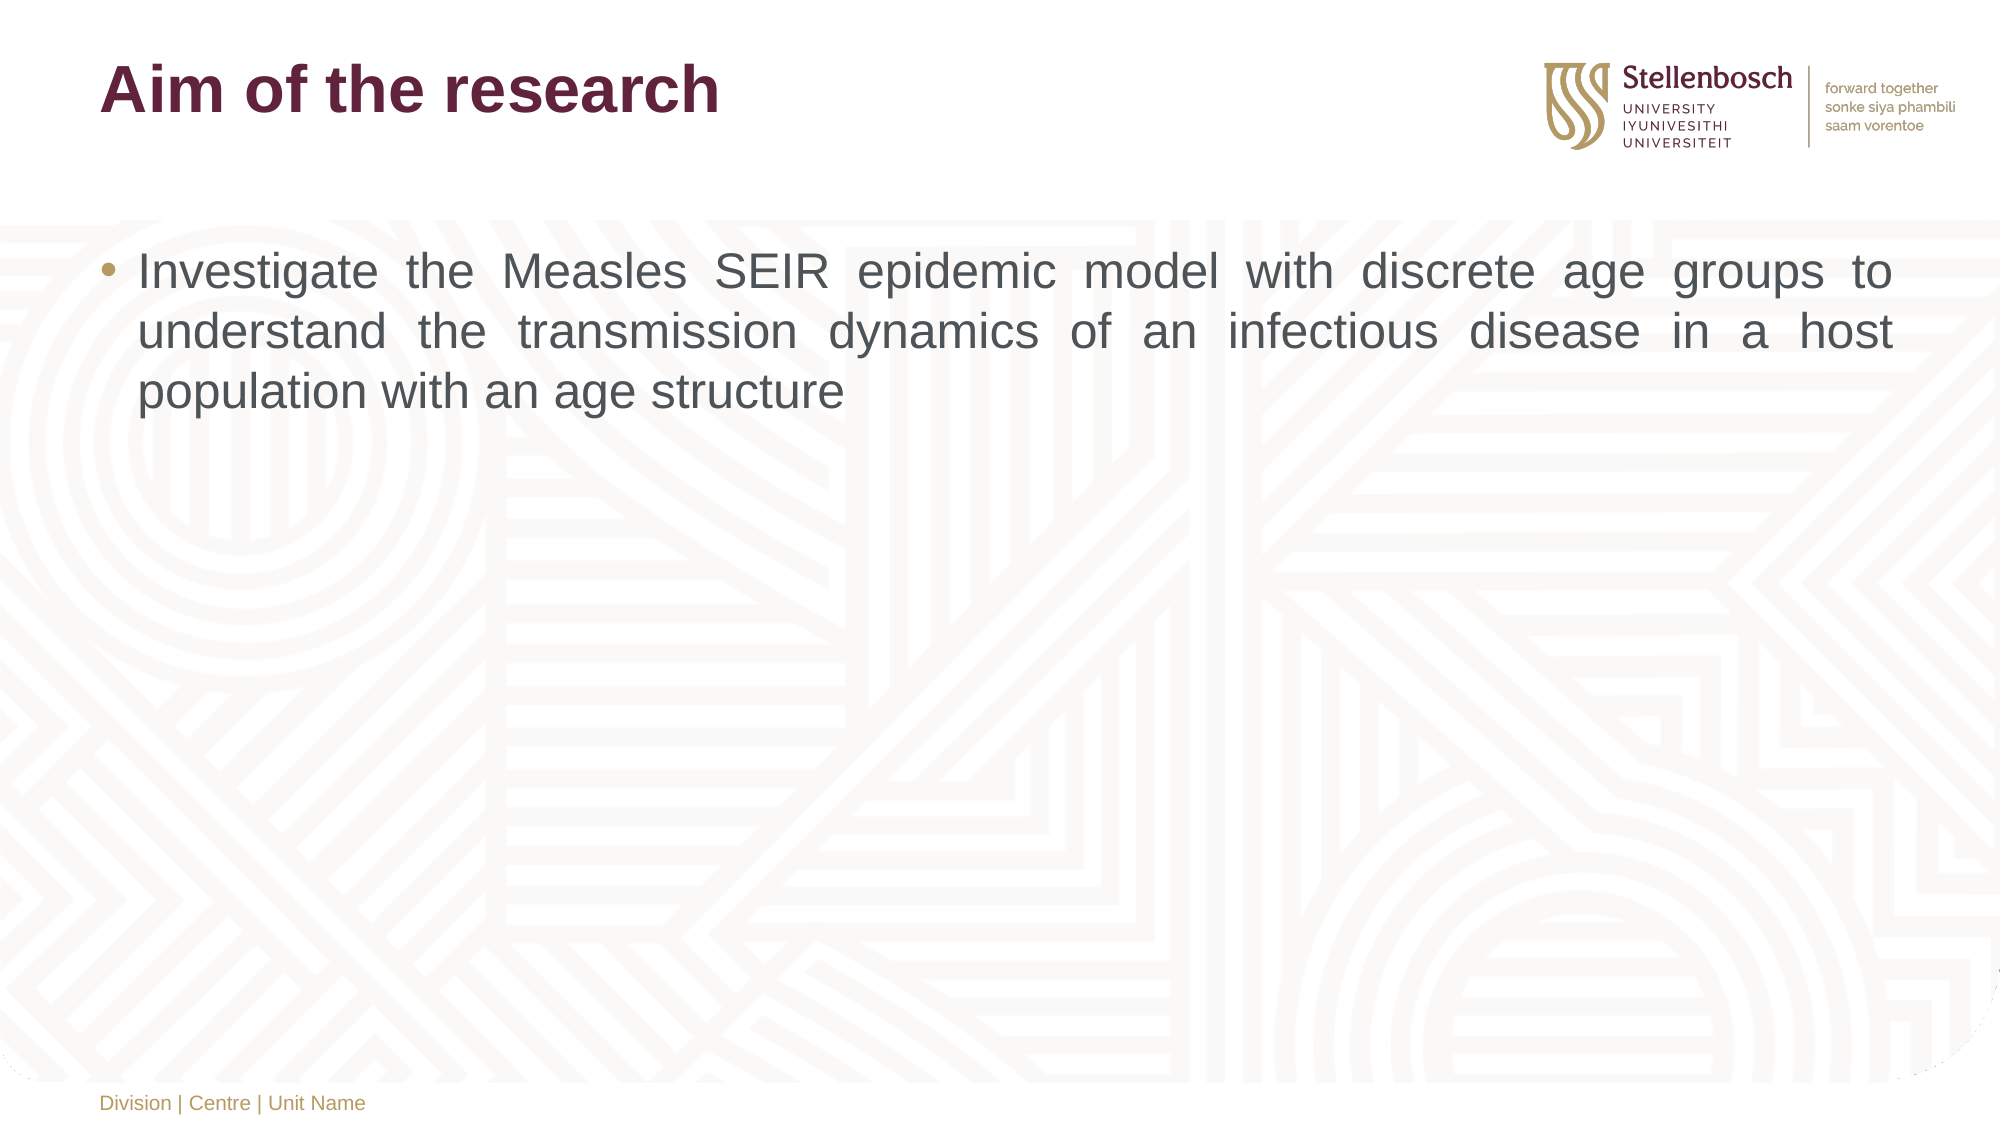

# Aim of the research
Investigate the Measles SEIR epidemic model with discrete age groups to understand the transmission dynamics of an infectious disease in a host population with an age structure